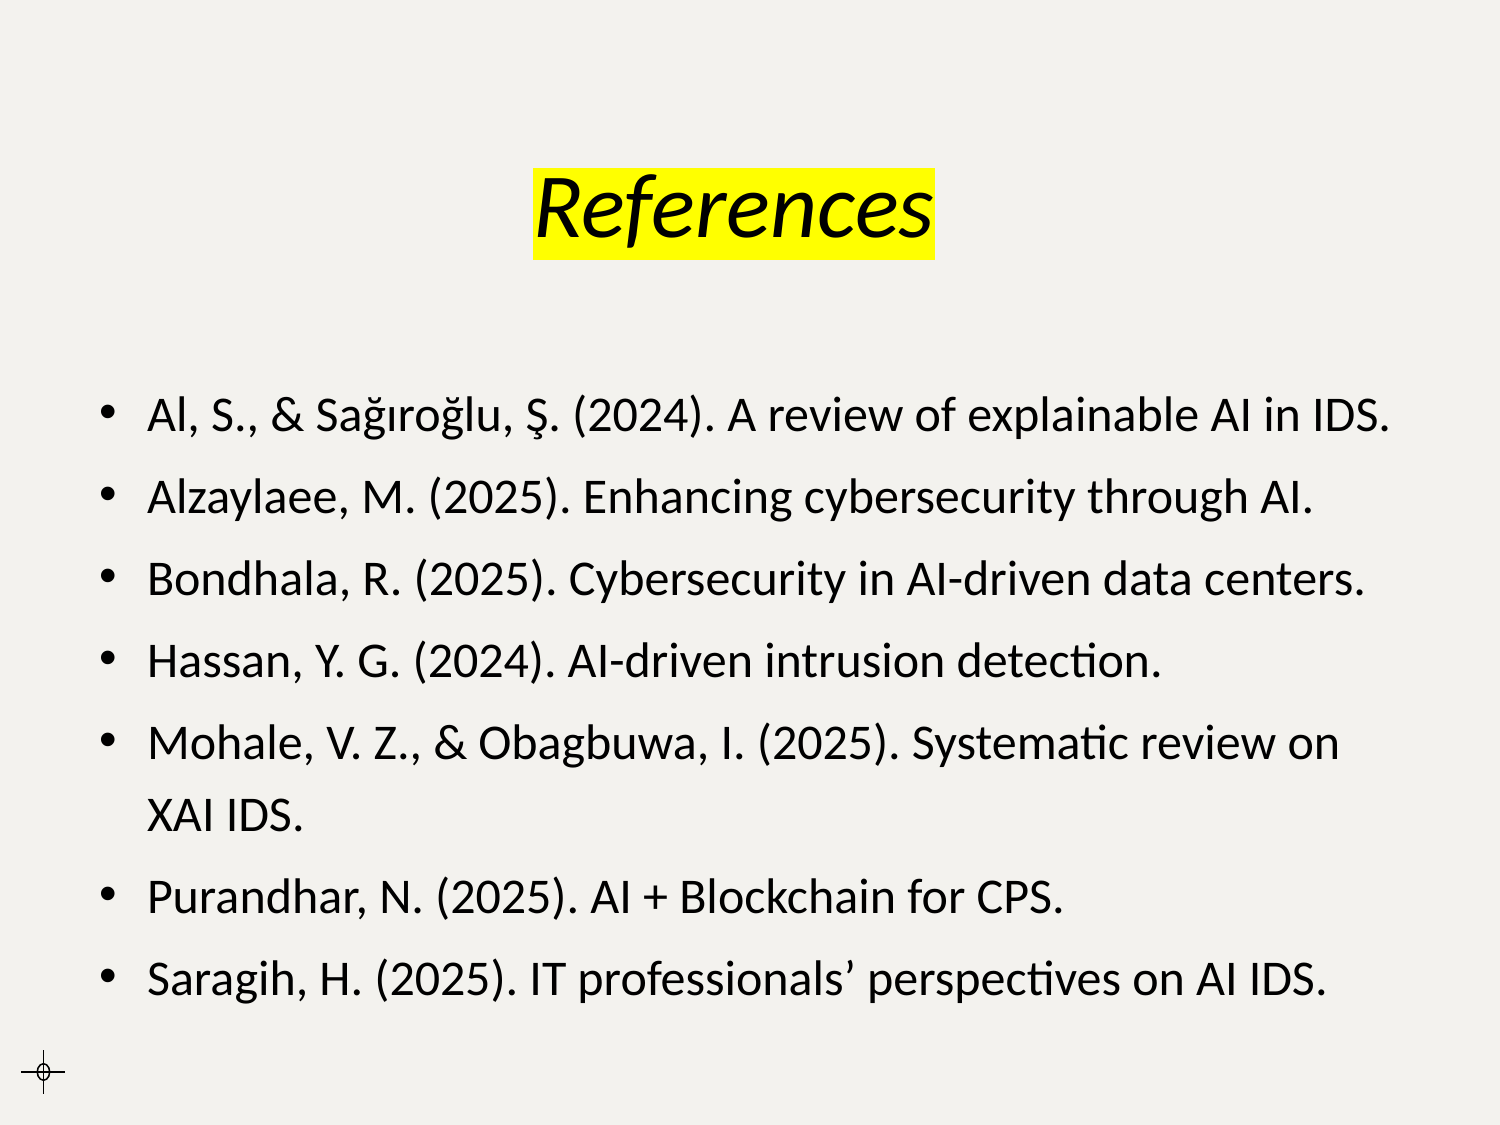

# References
Al, S., & Sağıroğlu, Ş. (2024). A review of explainable AI in IDS.
Alzaylaee, M. (2025). Enhancing cybersecurity through AI.
Bondhala, R. (2025). Cybersecurity in AI-driven data centers.
Hassan, Y. G. (2024). AI-driven intrusion detection.
Mohale, V. Z., & Obagbuwa, I. (2025). Systematic review on XAI IDS.
Purandhar, N. (2025). AI + Blockchain for CPS.
Saragih, H. (2025). IT professionals’ perspectives on AI IDS.